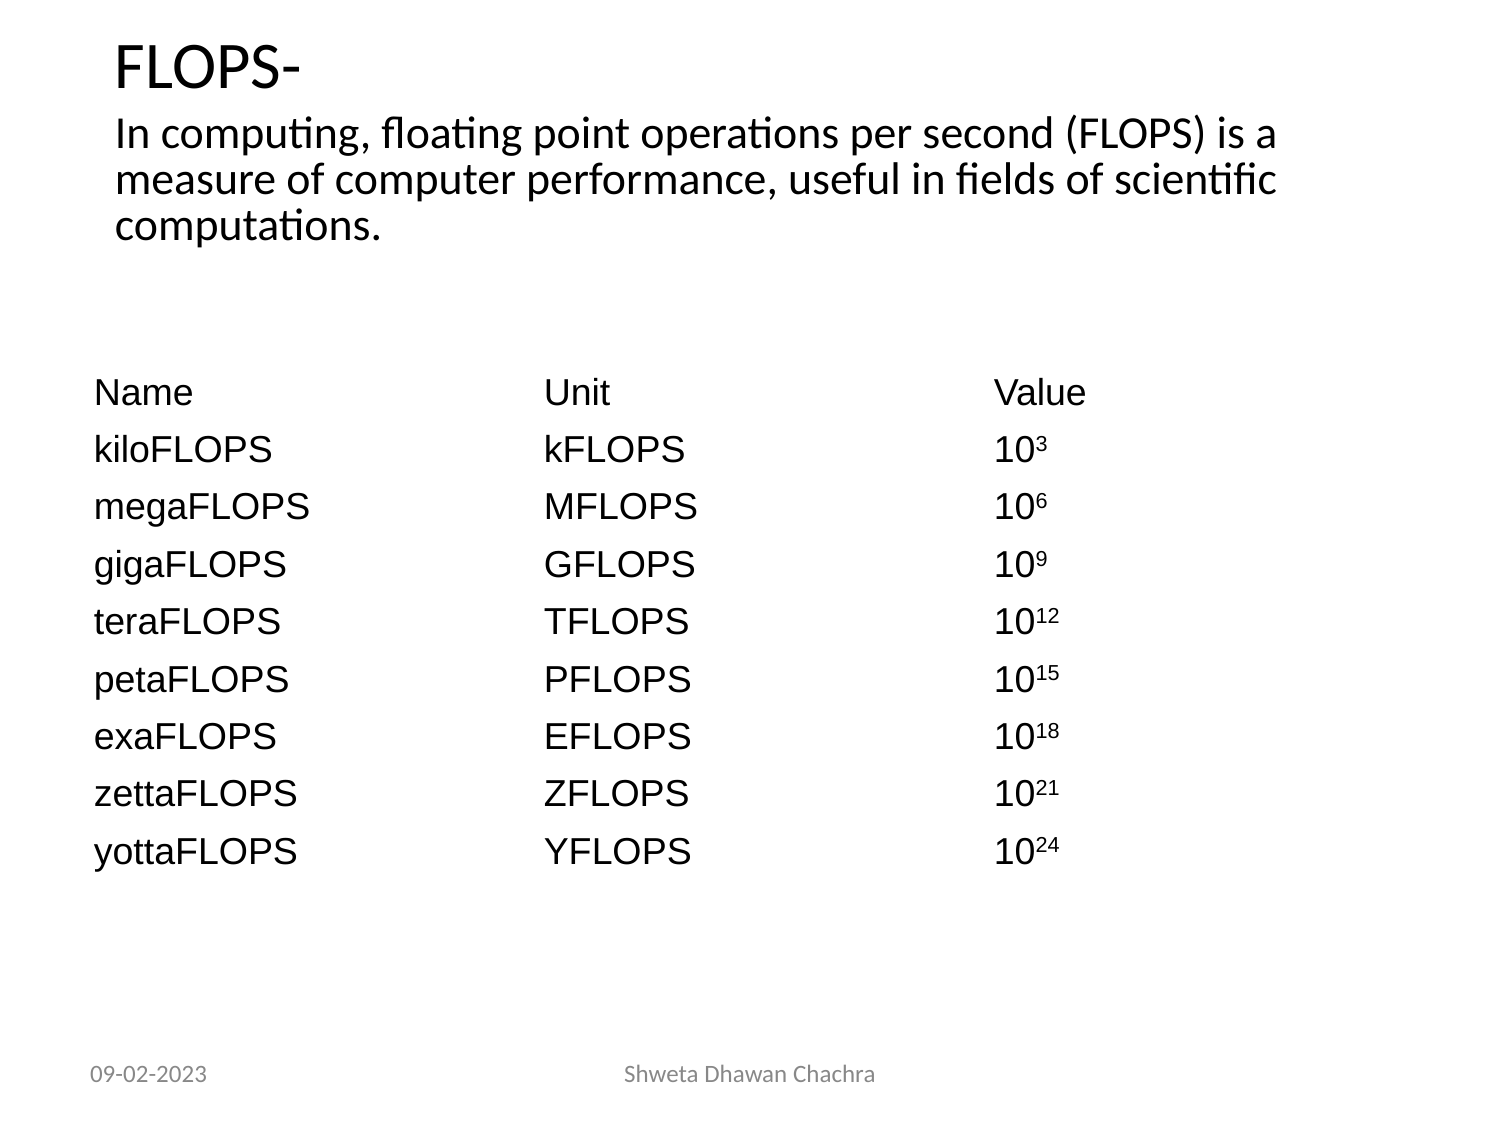

FLOPS-
In computing, floating point operations per second (FLOPS) is a measure of computer performance, useful in fields of scientific computations.

| Name | Unit | Value |
| --- | --- | --- |
| kiloFLOPS | kFLOPS | 103 |
| megaFLOPS | MFLOPS | 106 |
| gigaFLOPS | GFLOPS | 109 |
| teraFLOPS | TFLOPS | 1012 |
| petaFLOPS | PFLOPS | 1015 |
| exaFLOPS | EFLOPS | 1018 |
| zettaFLOPS | ZFLOPS | 1021 |
| yottaFLOPS | YFLOPS | 1024 |
09-02-2023
Shweta Dhawan Chachra